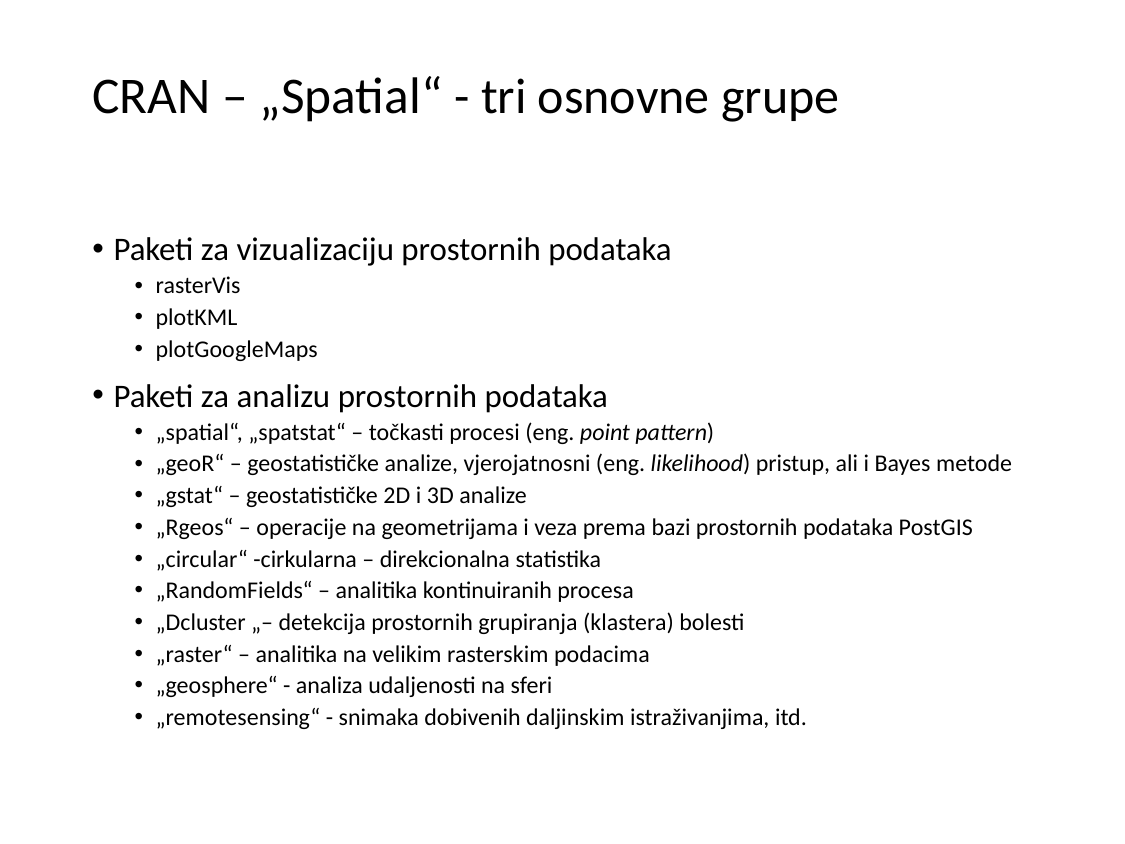

# CRAN – „Spatial“ - tri osnovne grupe
Paketi za vizualizaciju prostornih podataka
rasterVis
plotKML
plotGoogleMaps
Paketi za analizu prostornih podataka
„spatial“, „spatstat“ – točkasti procesi (eng. point pattern)
„geoR“ – geostatističke analize, vjerojatnosni (eng. likelihood) pristup, ali i Bayes metode
„gstat“ – geostatističke 2D i 3D analize
„Rgeos“ – operacije na geometrijama i veza prema bazi prostornih podataka PostGIS
„circular“ -cirkularna – direkcionalna statistika
„RandomFields“ – analitika kontinuiranih procesa
„Dcluster „– detekcija prostornih grupiranja (klastera) bolesti
„raster“ – analitika na velikim rasterskim podacima
„geosphere“ - analiza udaljenosti na sferi
„remotesensing“ - snimaka dobivenih daljinskim istraživanjima, itd.